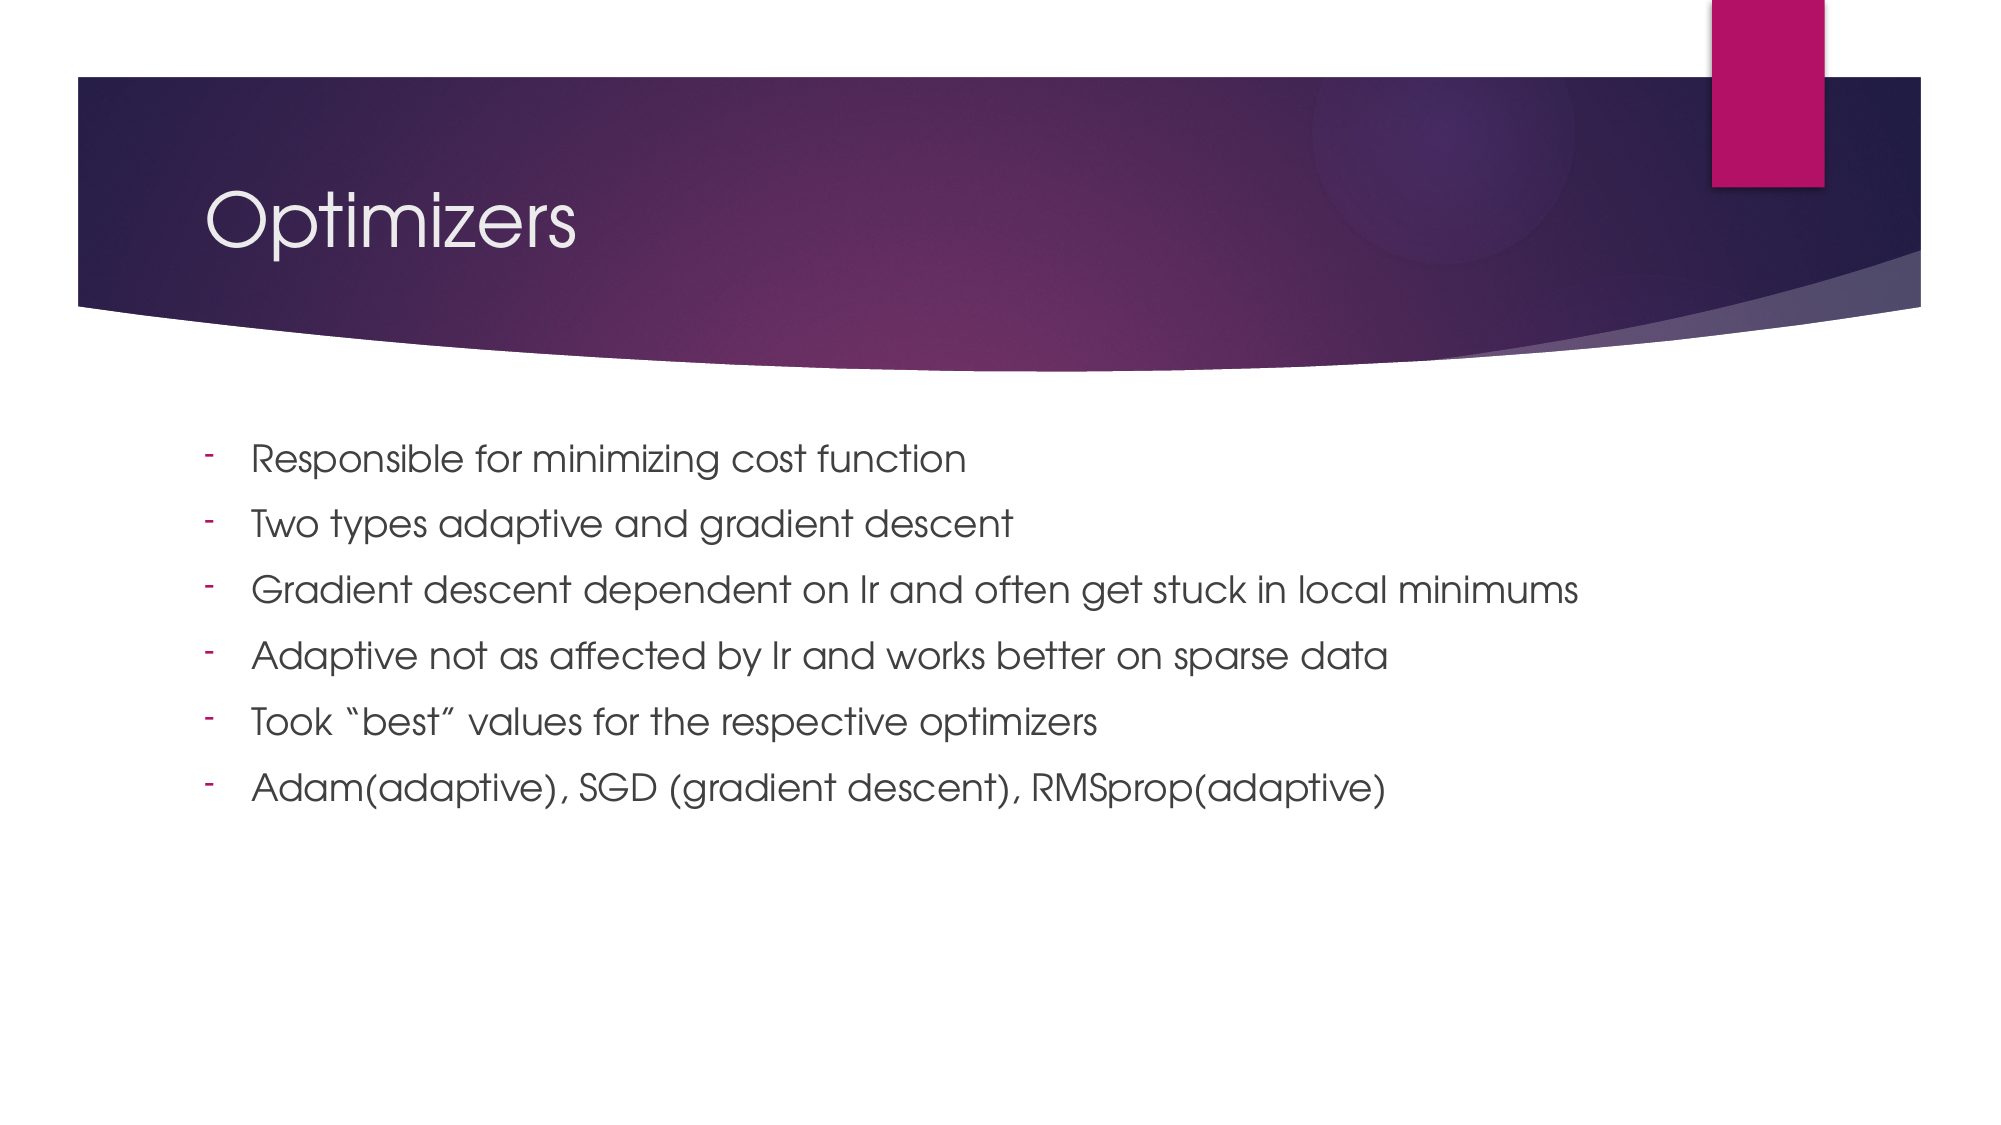

# Optimizers
Responsible for minimizing cost function
Two types adaptive and gradient descent
Gradient descent dependent on lr and often get stuck in local minimums
Adaptive not as affected by lr and works better on sparse data
Took “best” values for the respective optimizers
Adam(adaptive), SGD (gradient descent), RMSprop(adaptive)